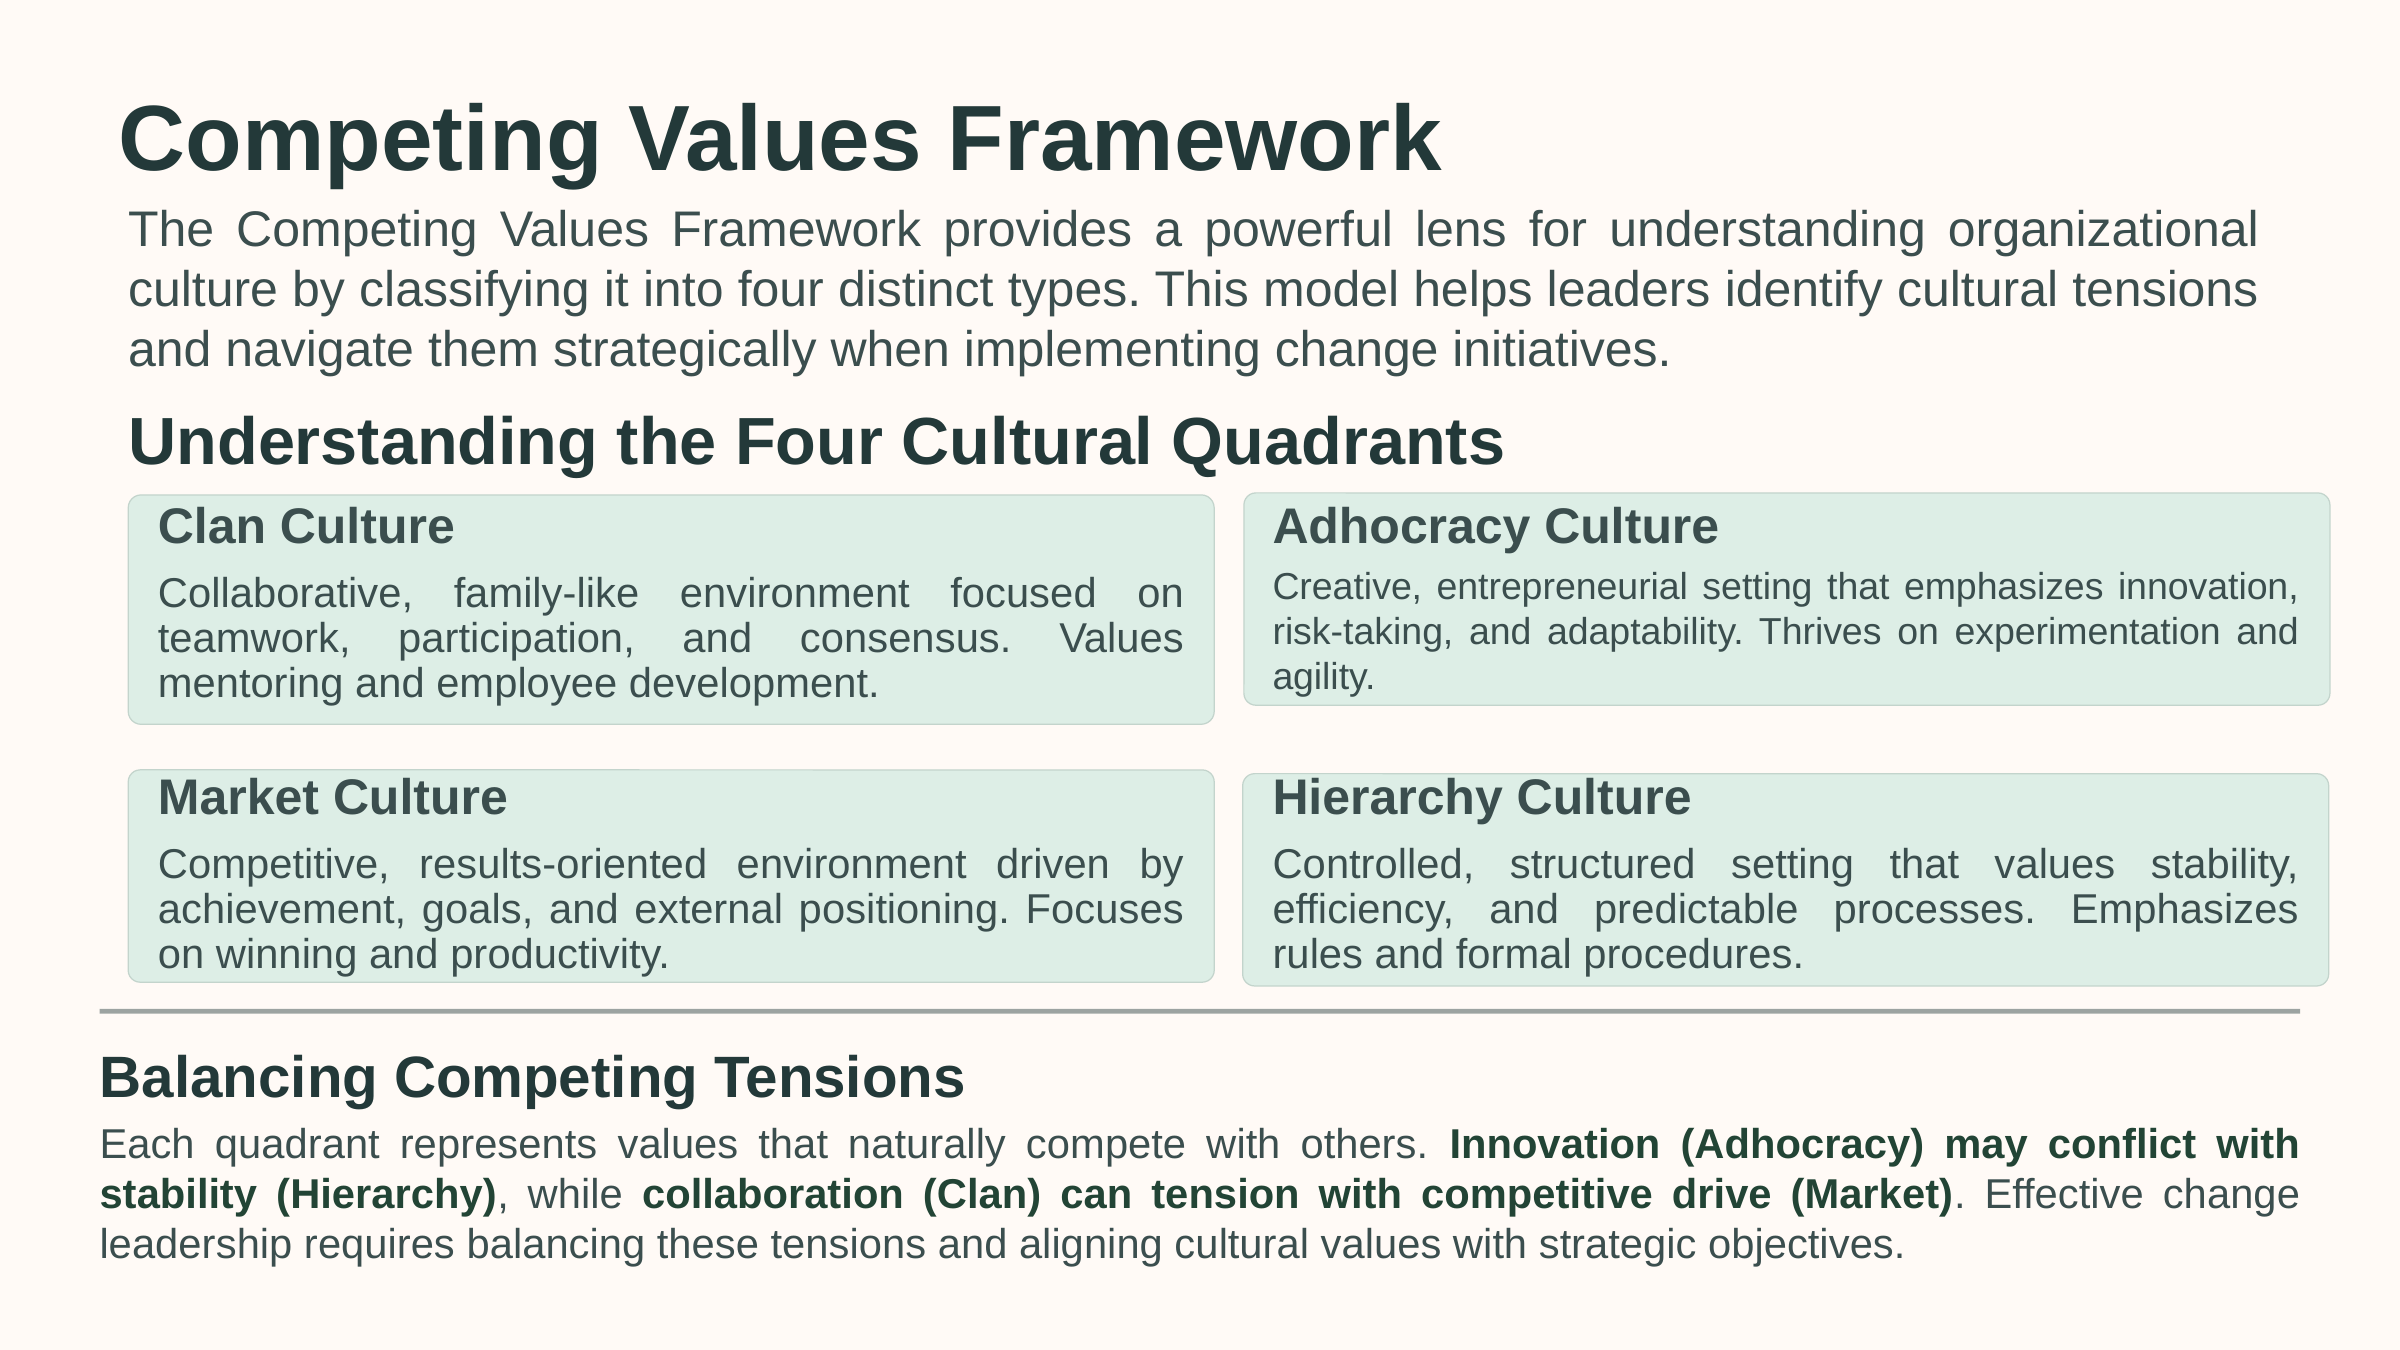

Competing Values Framework
The Competing Values Framework provides a powerful lens for understanding organizational culture by classifying it into four distinct types. This model helps leaders identify cultural tensions and navigate them strategically when implementing change initiatives.
Understanding the Four Cultural Quadrants

Clan Culture
Adhocracy Culture
Creative, entrepreneurial setting that emphasizes innovation, risk-taking, and adaptability. Thrives on experimentation and agility.
Collaborative, family-like environment focused on teamwork, participation, and consensus. Values mentoring and employee development.

Market Culture
Hierarchy Culture
Competitive, results-oriented environment driven by achievement, goals, and external positioning. Focuses on winning and productivity.
Controlled, structured setting that values stability, efficiency, and predictable processes. Emphasizes rules and formal procedures.

Balancing Competing Tensions
Each quadrant represents values that naturally compete with others. Innovation (Adhocracy) may conflict with stability (Hierarchy), while collaboration (Clan) can tension with competitive drive (Market). Effective change leadership requires balancing these tensions and aligning cultural values with strategic objectives.